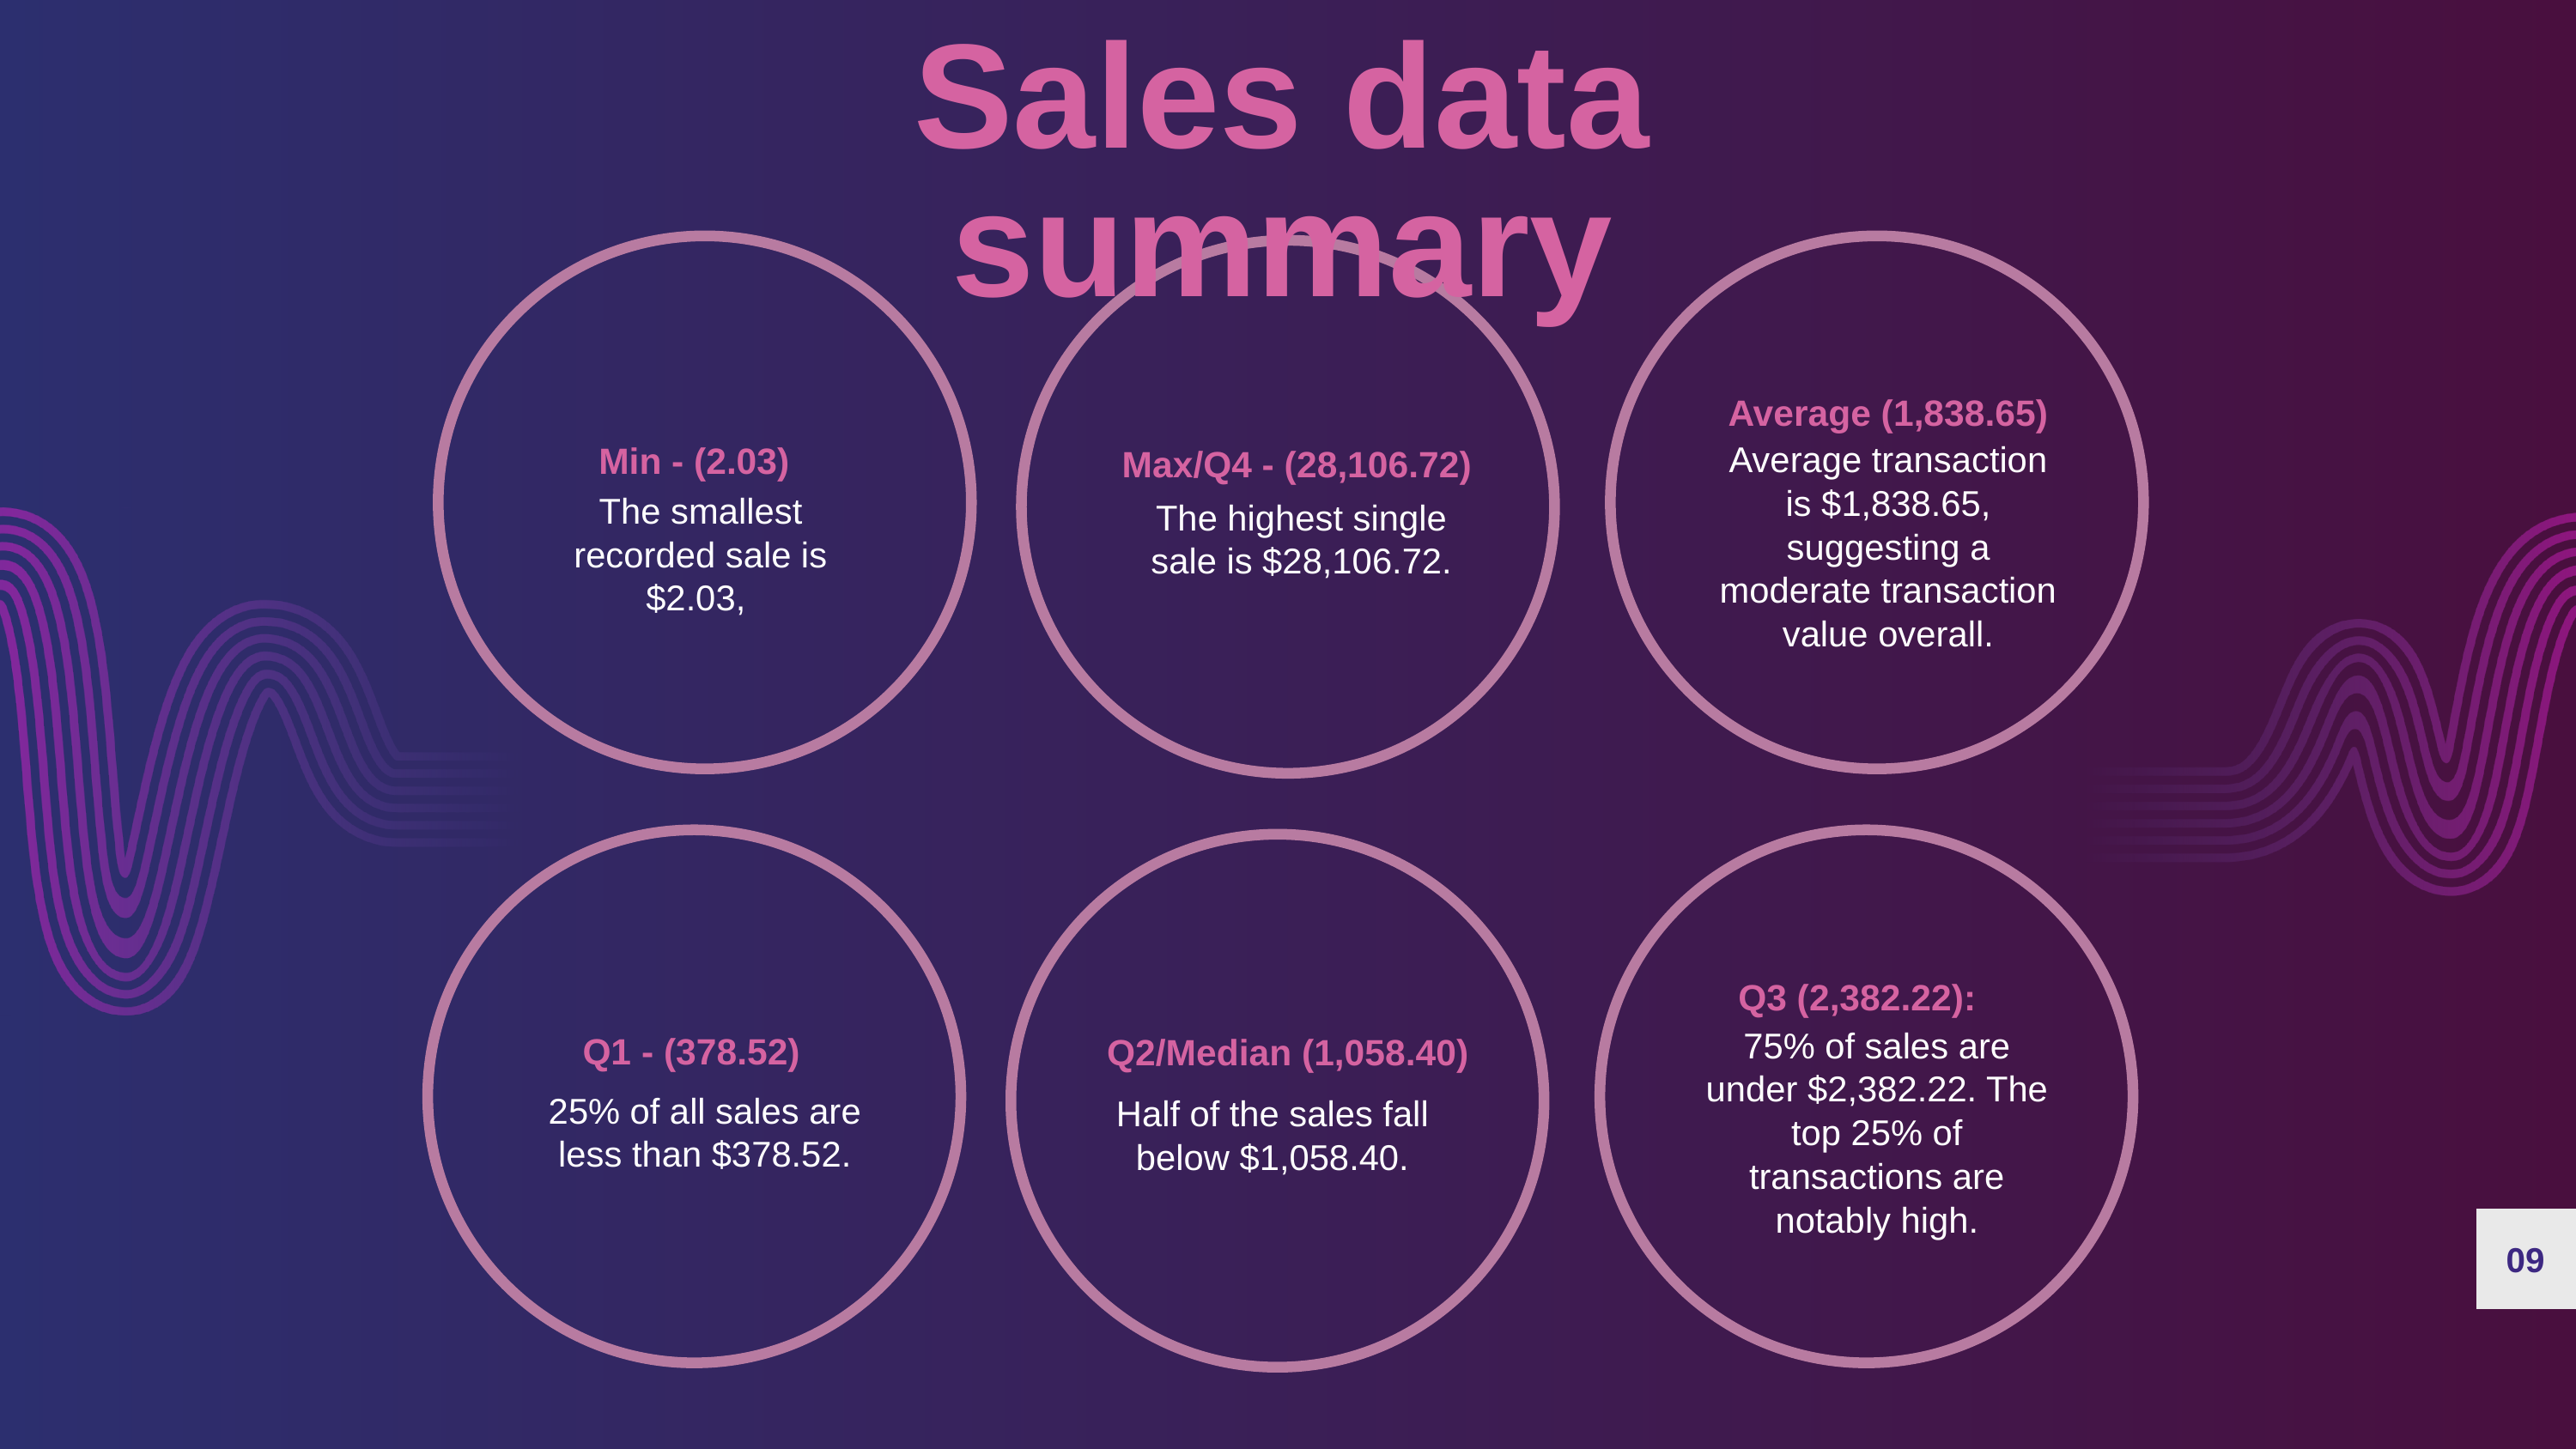

Sales data summary

Average (1,838.65)
Min - (2.03)
Max/Q4 - (28,106.72)
Average transaction is $1,838.65, suggesting a moderate transaction value overall.
The smallest recorded sale is $2.03,
The highest single sale is $28,106.72.

Q3 (2,382.22):
Q1 - (378.52)
Q2/Median (1,058.40)
75% of sales are under $2,382.22. The top 25% of transactions are notably high.

25% of all sales are less than $378.52.
Half of the sales fall below $1,058.40.

09